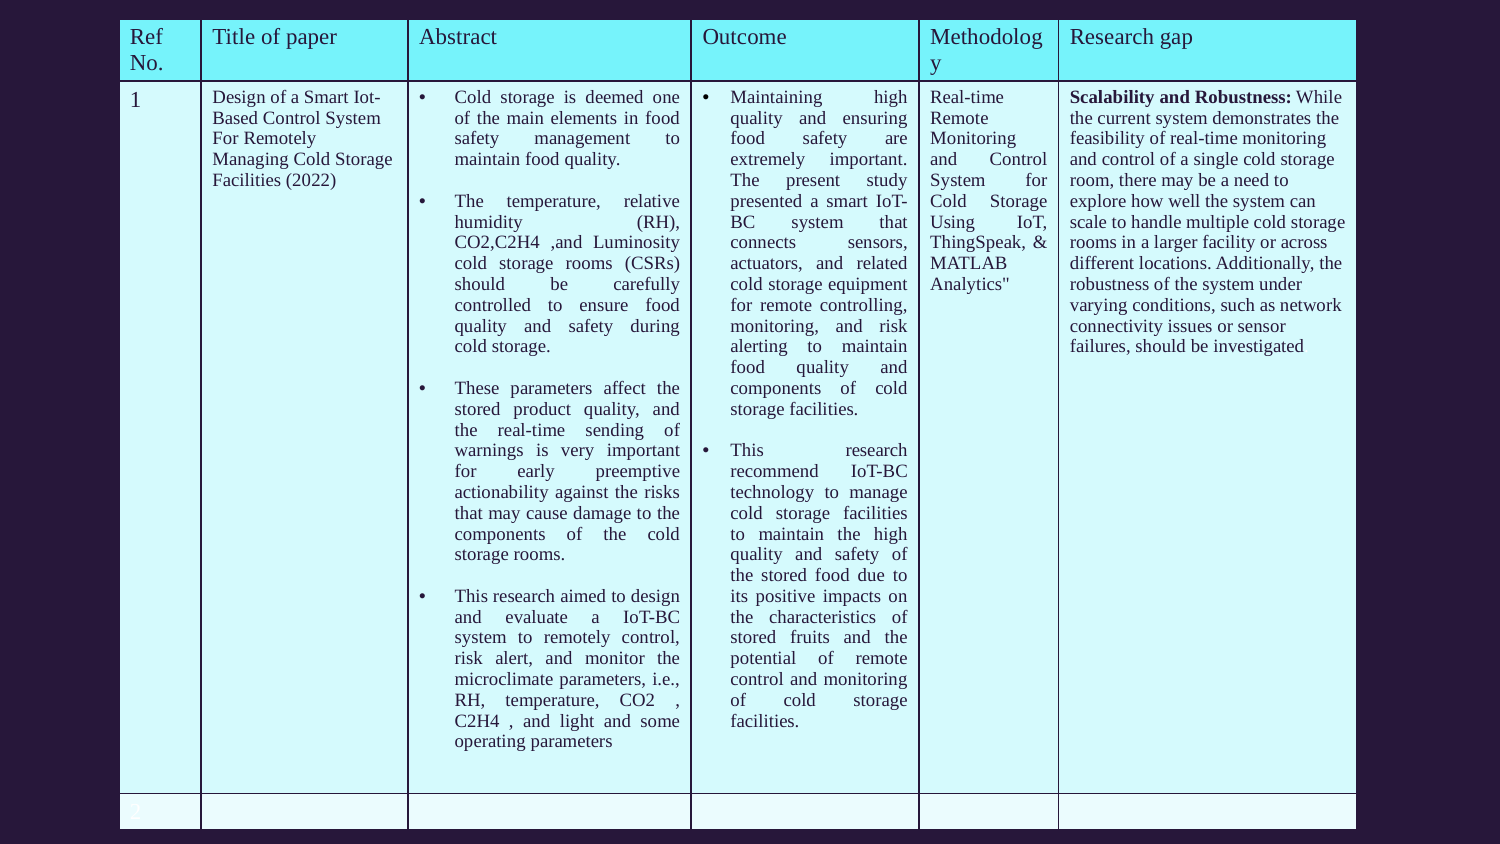

| Ref No. | Title of paper | Abstract | Outcome | Methodology | Research gap |
| --- | --- | --- | --- | --- | --- |
| 1 | Design of a Smart Iot-Based Control System For Remotely Managing Cold Storage Facilities (2022) | Cold storage is deemed one of the main elements in food safety management to maintain food quality. The temperature, relative humidity (RH), CO2,C2H4 ,and Luminosity cold storage rooms (CSRs) should be carefully controlled to ensure food quality and safety during cold storage. These parameters affect the stored product quality, and the real-time sending of warnings is very important for early preemptive actionability against the risks that may cause damage to the components of the cold storage rooms. This research aimed to design and evaluate a IoT-BC system to remotely control, risk alert, and monitor the microclimate parameters, i.e., RH, temperature, CO2 , C2H4 , and light and some operating parameters | Maintaining high quality and ensuring food safety are extremely important. The present study presented a smart IoT-BC system that connects sensors, actuators, and related cold storage equipment for remote controlling, monitoring, and risk alerting to maintain food quality and components of cold storage facilities. This research recommend IoT-BC technology to manage cold storage facilities to maintain the high quality and safety of the stored food due to its positive impacts on the characteristics of stored fruits and the potential of remote control and monitoring of cold storage facilities. | Real-time Remote Monitoring and Control System for Cold Storage Using IoT, ThingSpeak, & MATLAB Analytics" | Scalability and Robustness: While the current system demonstrates the feasibility of real-time monitoring and control of a single cold storage room, there may be a need to explore how well the system can scale to handle multiple cold storage rooms in a larger facility or across different locations. Additionally, the robustness of the system under varying conditions, such as network connectivity issues or sensor failures, should be investigated. |
| 2 |  |  |  |  |  |